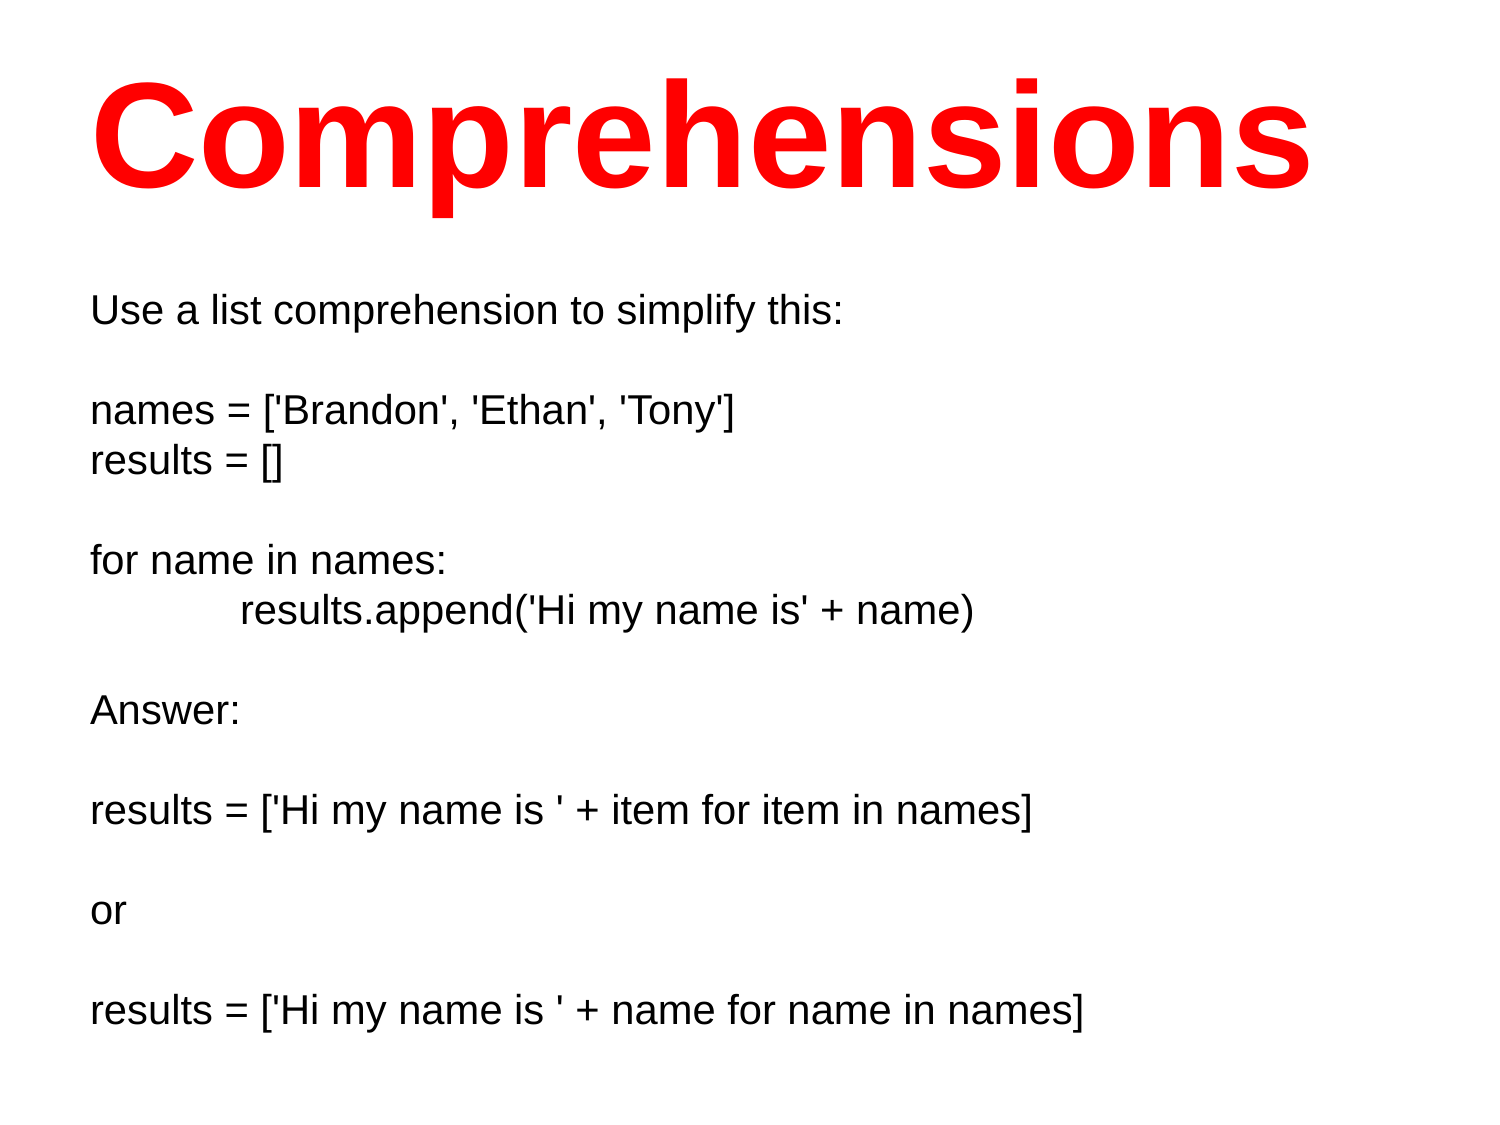

# Comprehensions
Use a list comprehension to simplify this:

names = ['Brandon', 'Ethan', 'Tony']
results = []

for name in names:
	results.append('Hi my name is' + name)

Answer:

results = ['Hi my name is ' + item for item in names]

or

results = ['Hi my name is ' + name for name in names]